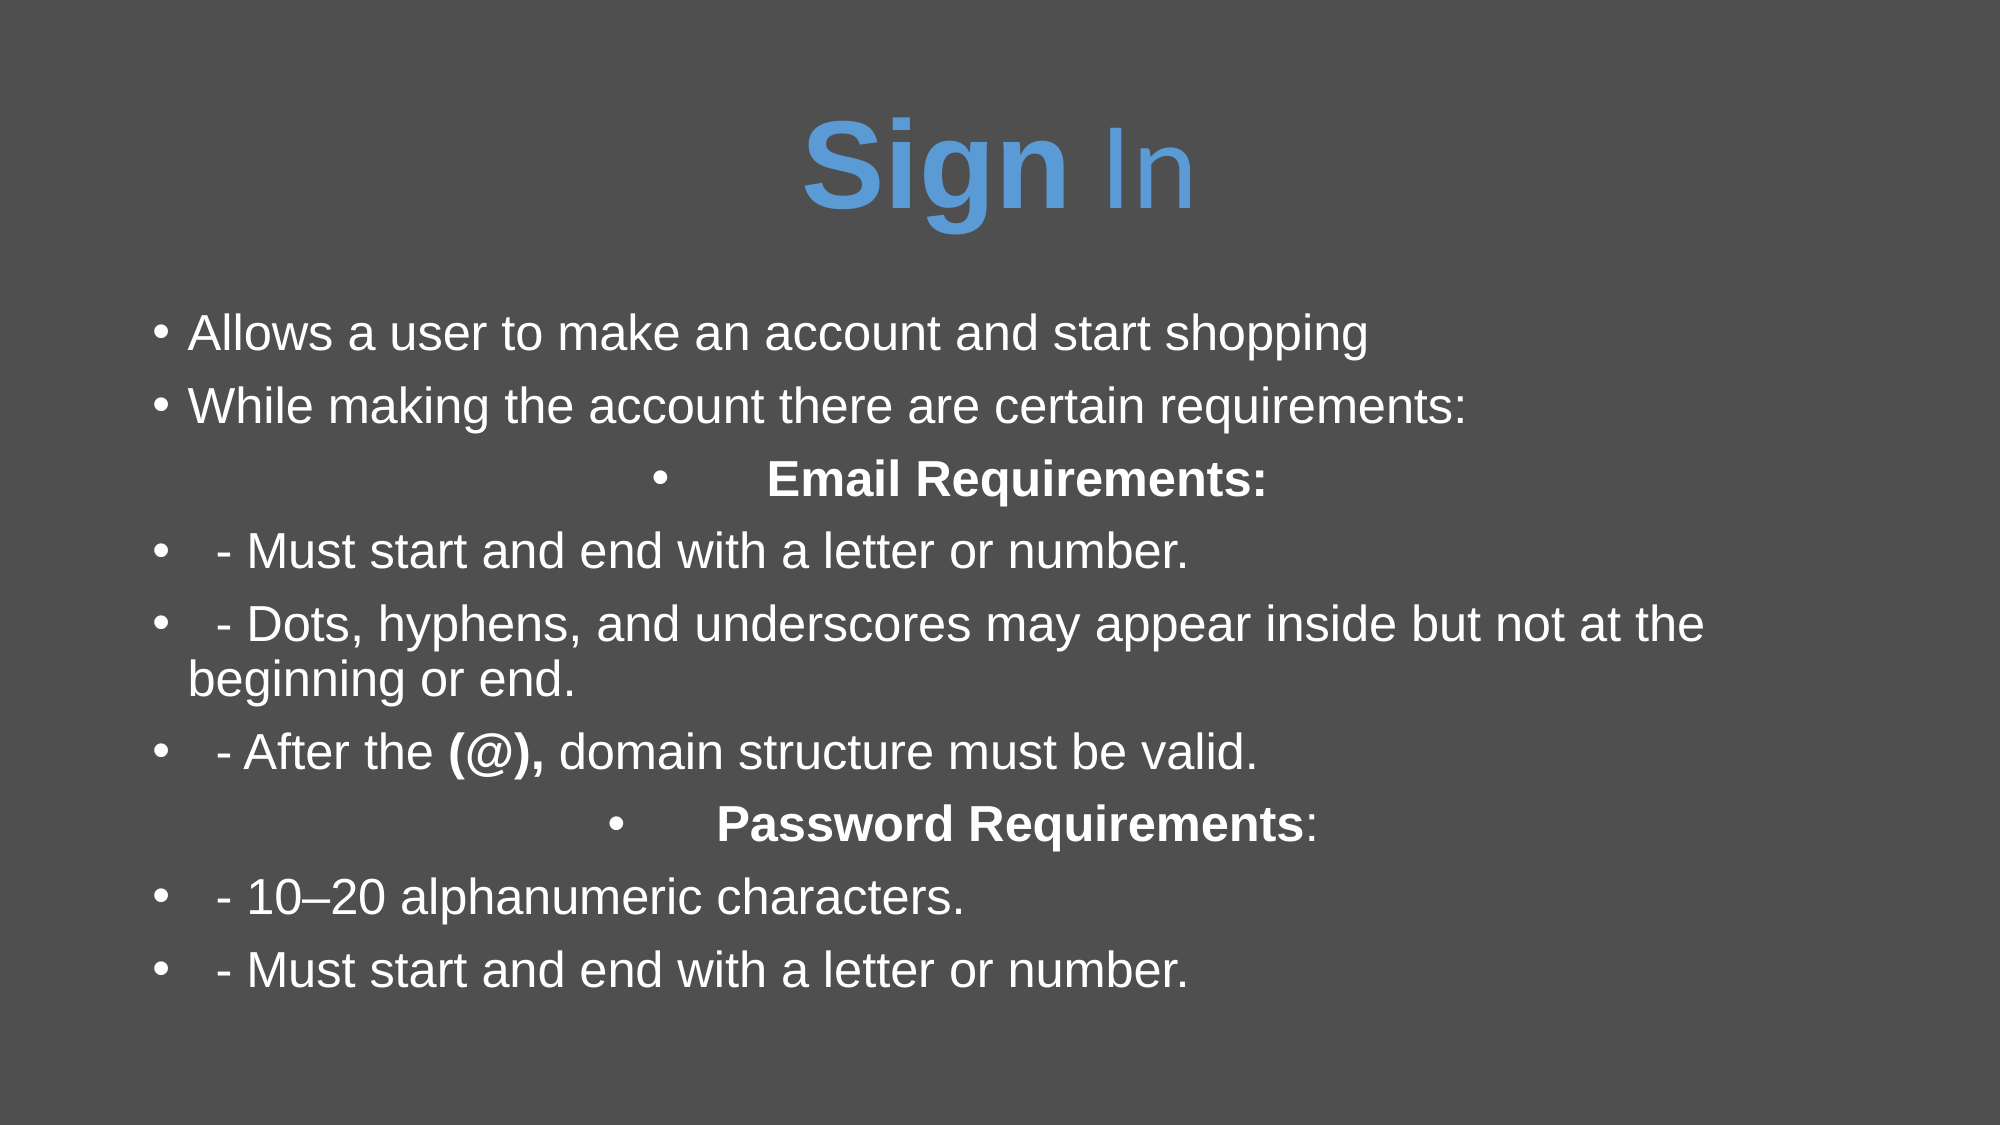

# Sign In
Allows a user to make an account and start shopping
While making the account there are certain requirements:
Email Requirements:
  - Must start and end with a letter or number.
  - Dots, hyphens, and underscores may appear inside but not at the beginning or end.
  - After the (@), domain structure must be valid.
Password Requirements:
  - 10–20 alphanumeric characters.
  - Must start and end with a letter or number.